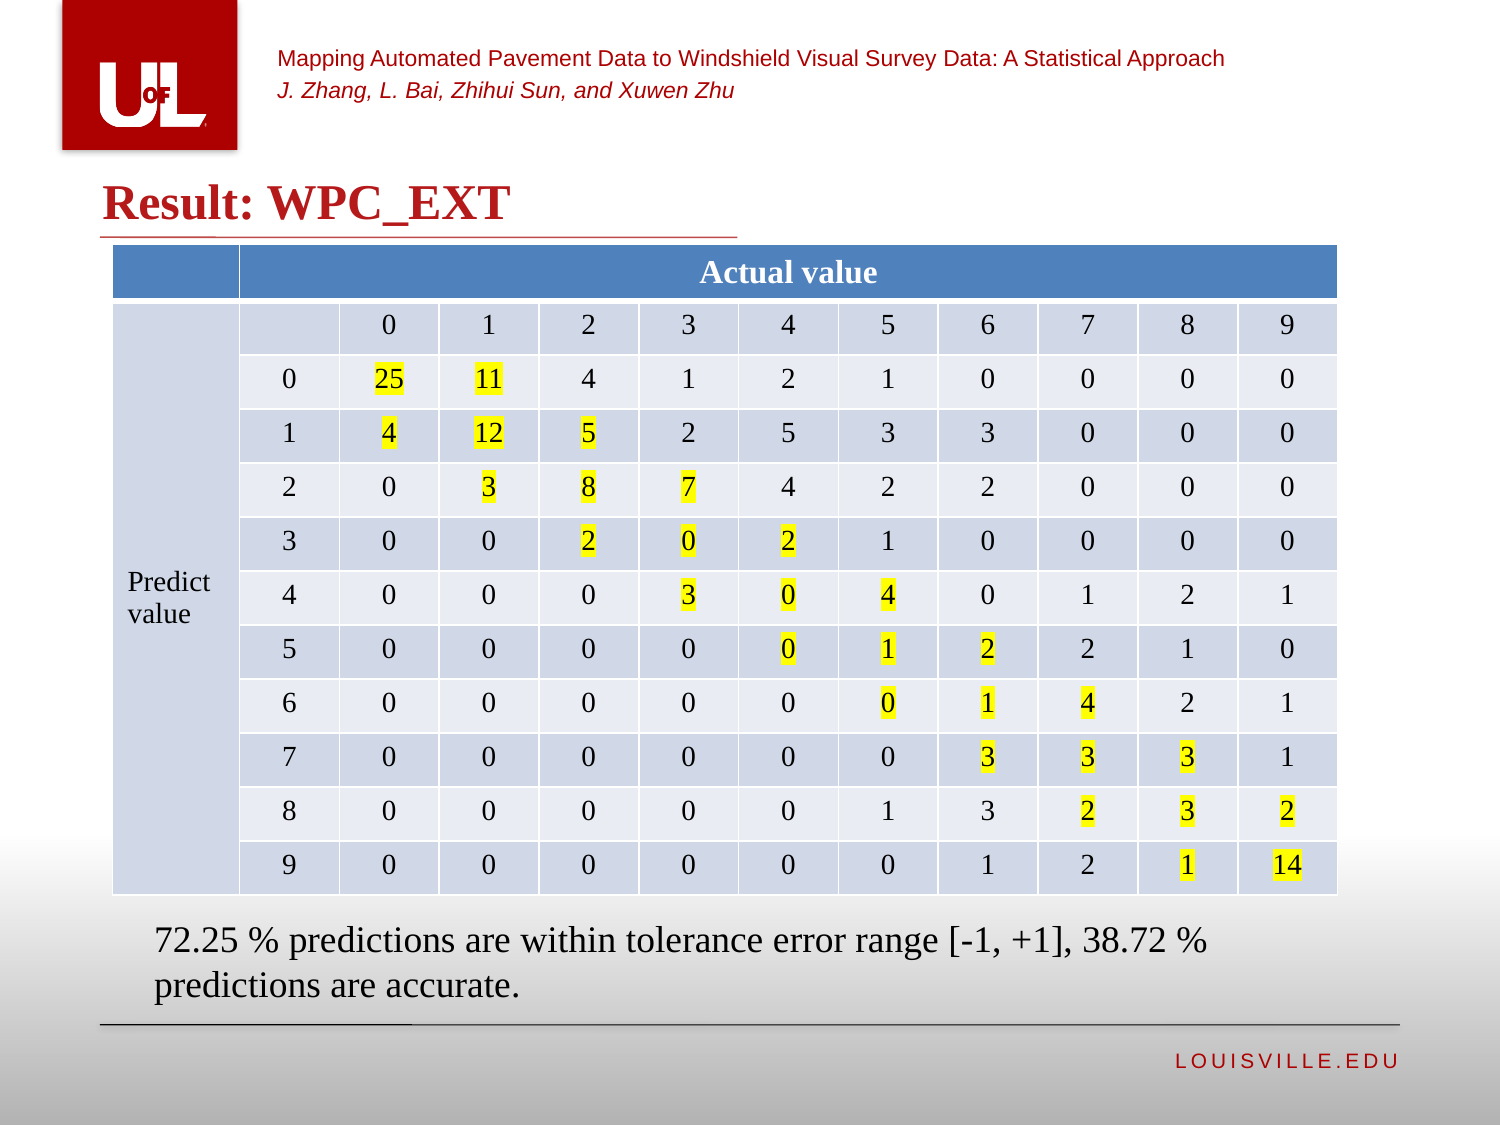

Mapping Automated Pavement Data to Windshield Visual Survey Data: A Statistical Approach
J. Zhang, L. Bai, Zhihui Sun, and Xuwen Zhu
# Result: WPC_EXT
|  | Actual value |  |  |  |  |  |  |  |  |  |  |
| --- | --- | --- | --- | --- | --- | --- | --- | --- | --- | --- | --- |
| Predict value |  | 0 | 1 | 2 | 3 | 4 | 5 | 6 | 7 | 8 | 9 |
|  | 0 | 25 | 11 | 4 | 1 | 2 | 1 | 0 | 0 | 0 | 0 |
|  | 1 | 4 | 12 | 5 | 2 | 5 | 3 | 3 | 0 | 0 | 0 |
|  | 2 | 0 | 3 | 8 | 7 | 4 | 2 | 2 | 0 | 0 | 0 |
|  | 3 | 0 | 0 | 2 | 0 | 2 | 1 | 0 | 0 | 0 | 0 |
|  | 4 | 0 | 0 | 0 | 3 | 0 | 4 | 0 | 1 | 2 | 1 |
|  | 5 | 0 | 0 | 0 | 0 | 0 | 1 | 2 | 2 | 1 | 0 |
|  | 6 | 0 | 0 | 0 | 0 | 0 | 0 | 1 | 4 | 2 | 1 |
|  | 7 | 0 | 0 | 0 | 0 | 0 | 0 | 3 | 3 | 3 | 1 |
|  | 8 | 0 | 0 | 0 | 0 | 0 | 1 | 3 | 2 | 3 | 2 |
|  | 9 | 0 | 0 | 0 | 0 | 0 | 0 | 1 | 2 | 1 | 14 |
72.25 % predictions are within tolerance error range [-1, +1], 38.72 % predictions are accurate.